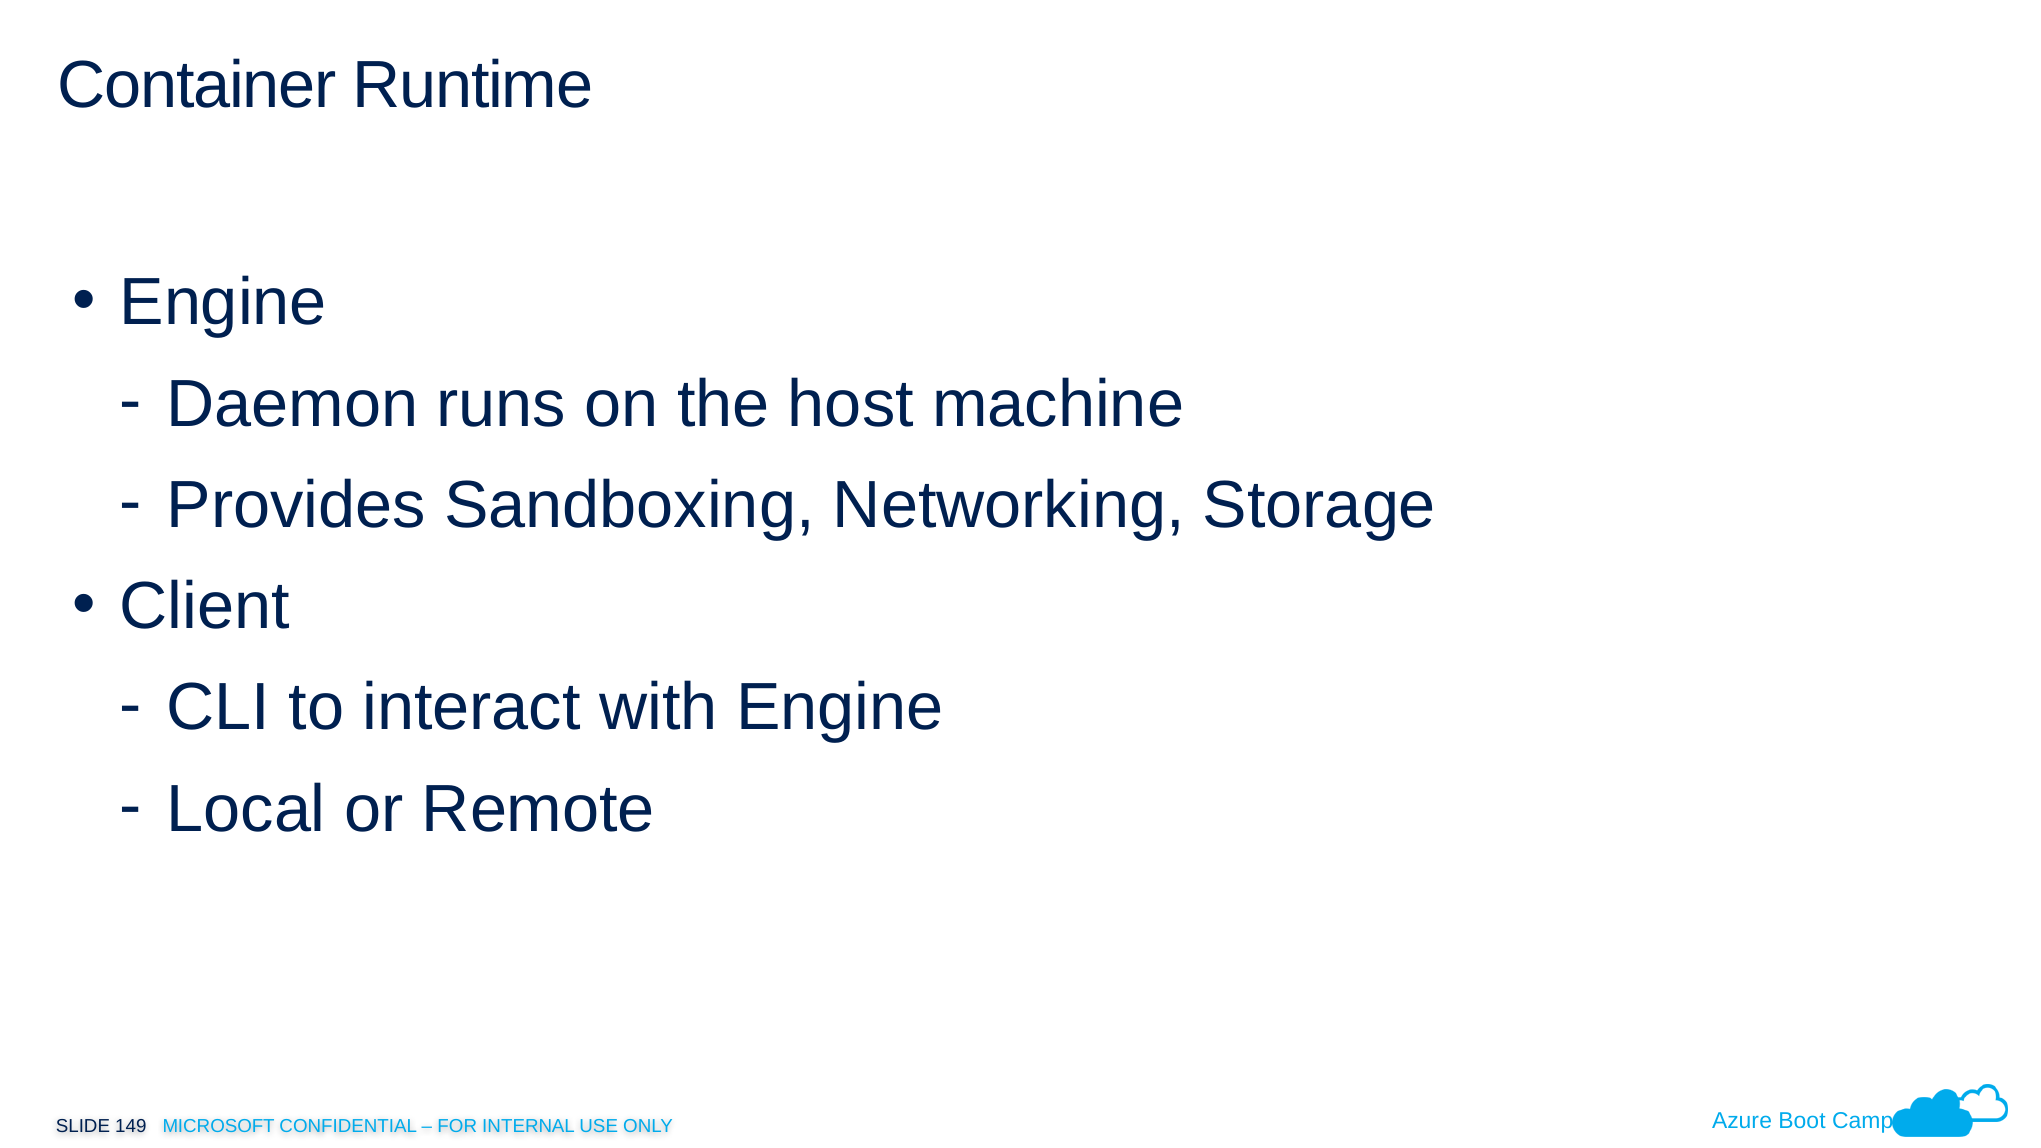

# Container Runtime

Engine
Daemon runs on the host machine
Provides Sandboxing, Networking, Storage
Client
CLI to interact with Engine
Local or Remote